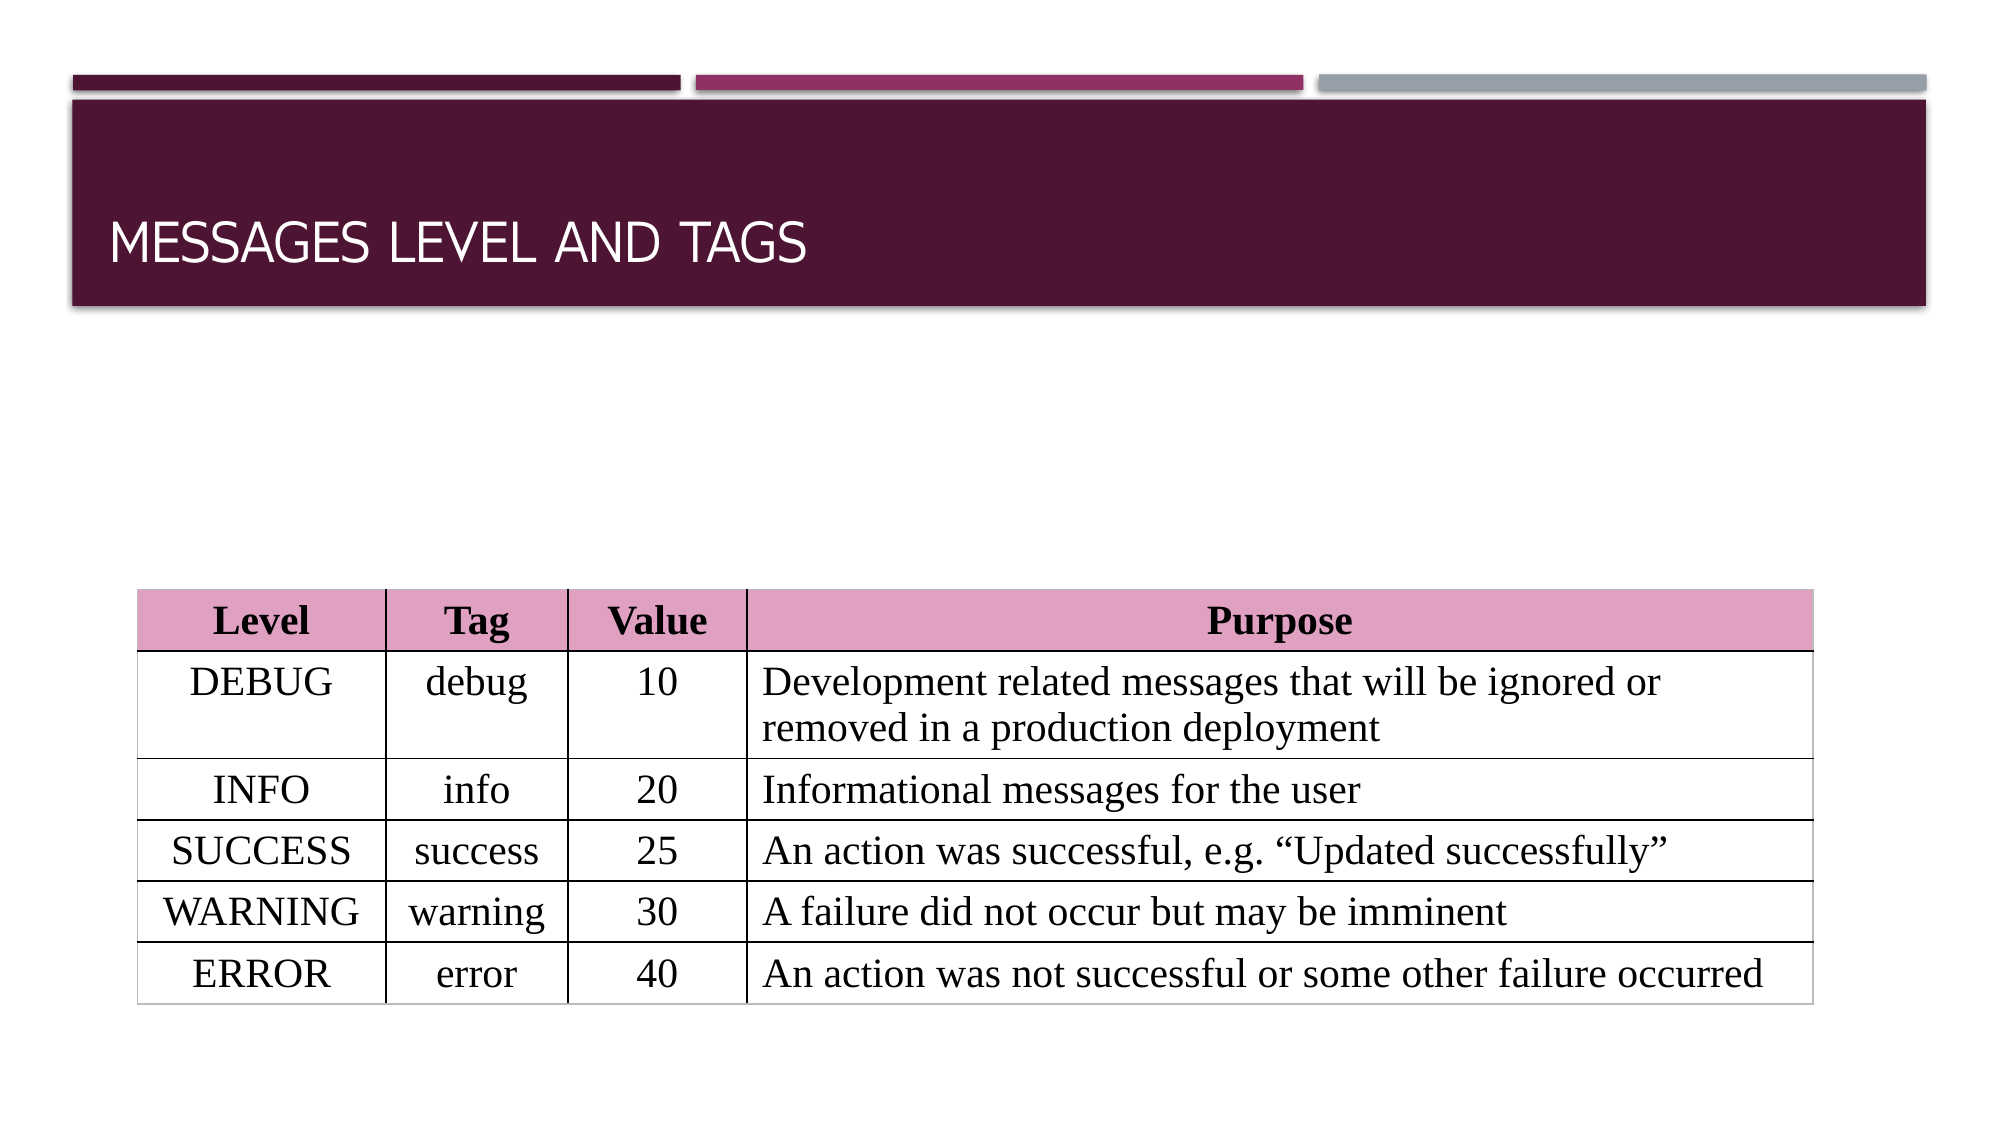

# Messages level and tags
| Level | Tag | Value | Purpose |
| --- | --- | --- | --- |
| DEBUG | debug | 10 | Development related messages that will be ignored or removed in a production deployment |
| INFO | info | 20 | Informational messages for the user |
| SUCCESS | success | 25 | An action was successful, e.g. “Updated successfully” |
| WARNING | warning | 30 | A failure did not occur but may be imminent |
| ERROR | error | 40 | An action was not successful or some other failure occurred |